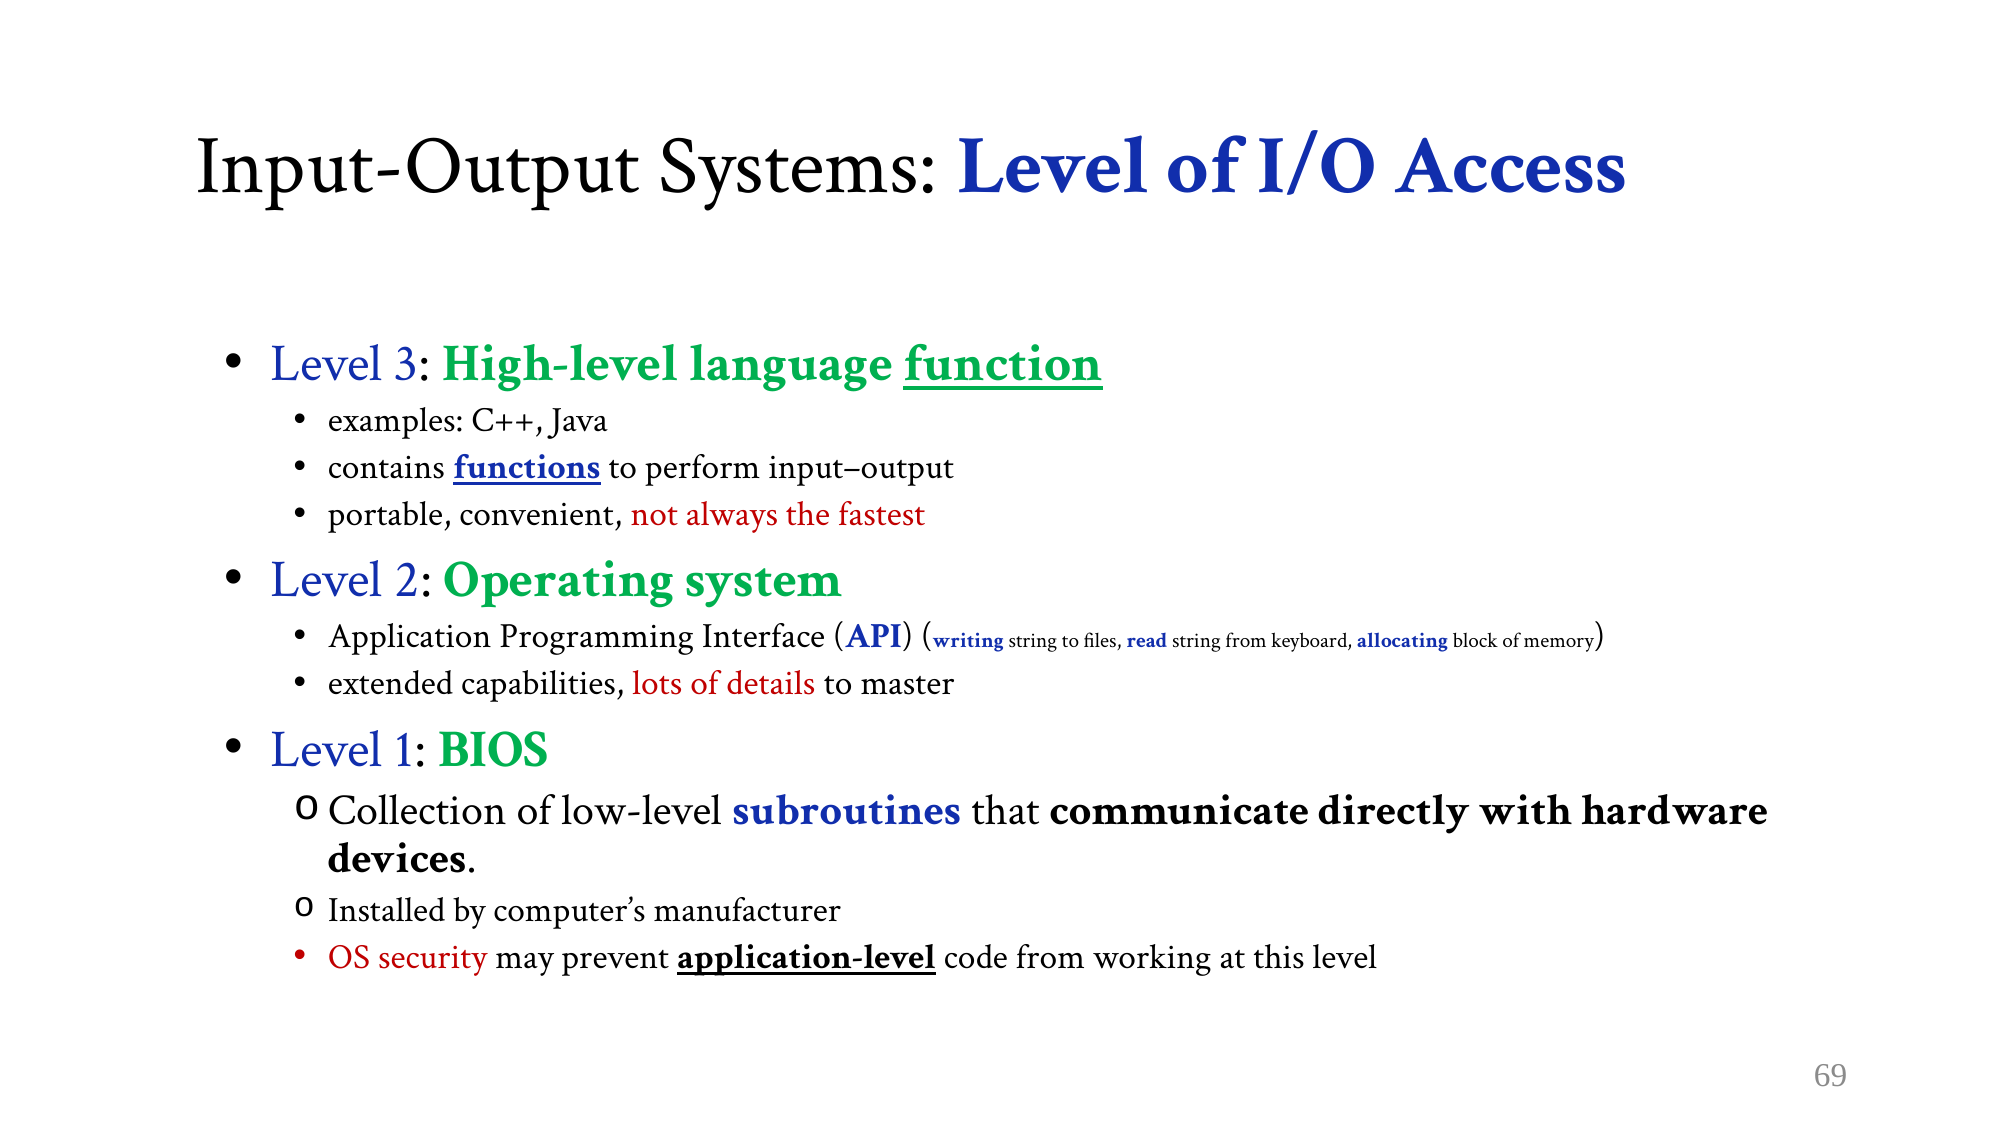

# Input-Output Systems: Level of I/O Access
 Level 3: High-level language function
examples: C++, Java
contains functions to perform input–output
portable, convenient, not always the fastest
 Level 2: Operating system
Application Programming Interface (API) (writing string to files, read string from keyboard, allocating block of memory)
extended capabilities, lots of details to master
 Level 1: BIOS
Collection of low-level subroutines that communicate directly with hardware devices.
Installed by computer’s manufacturer
OS security may prevent application-level code from working at this level
69